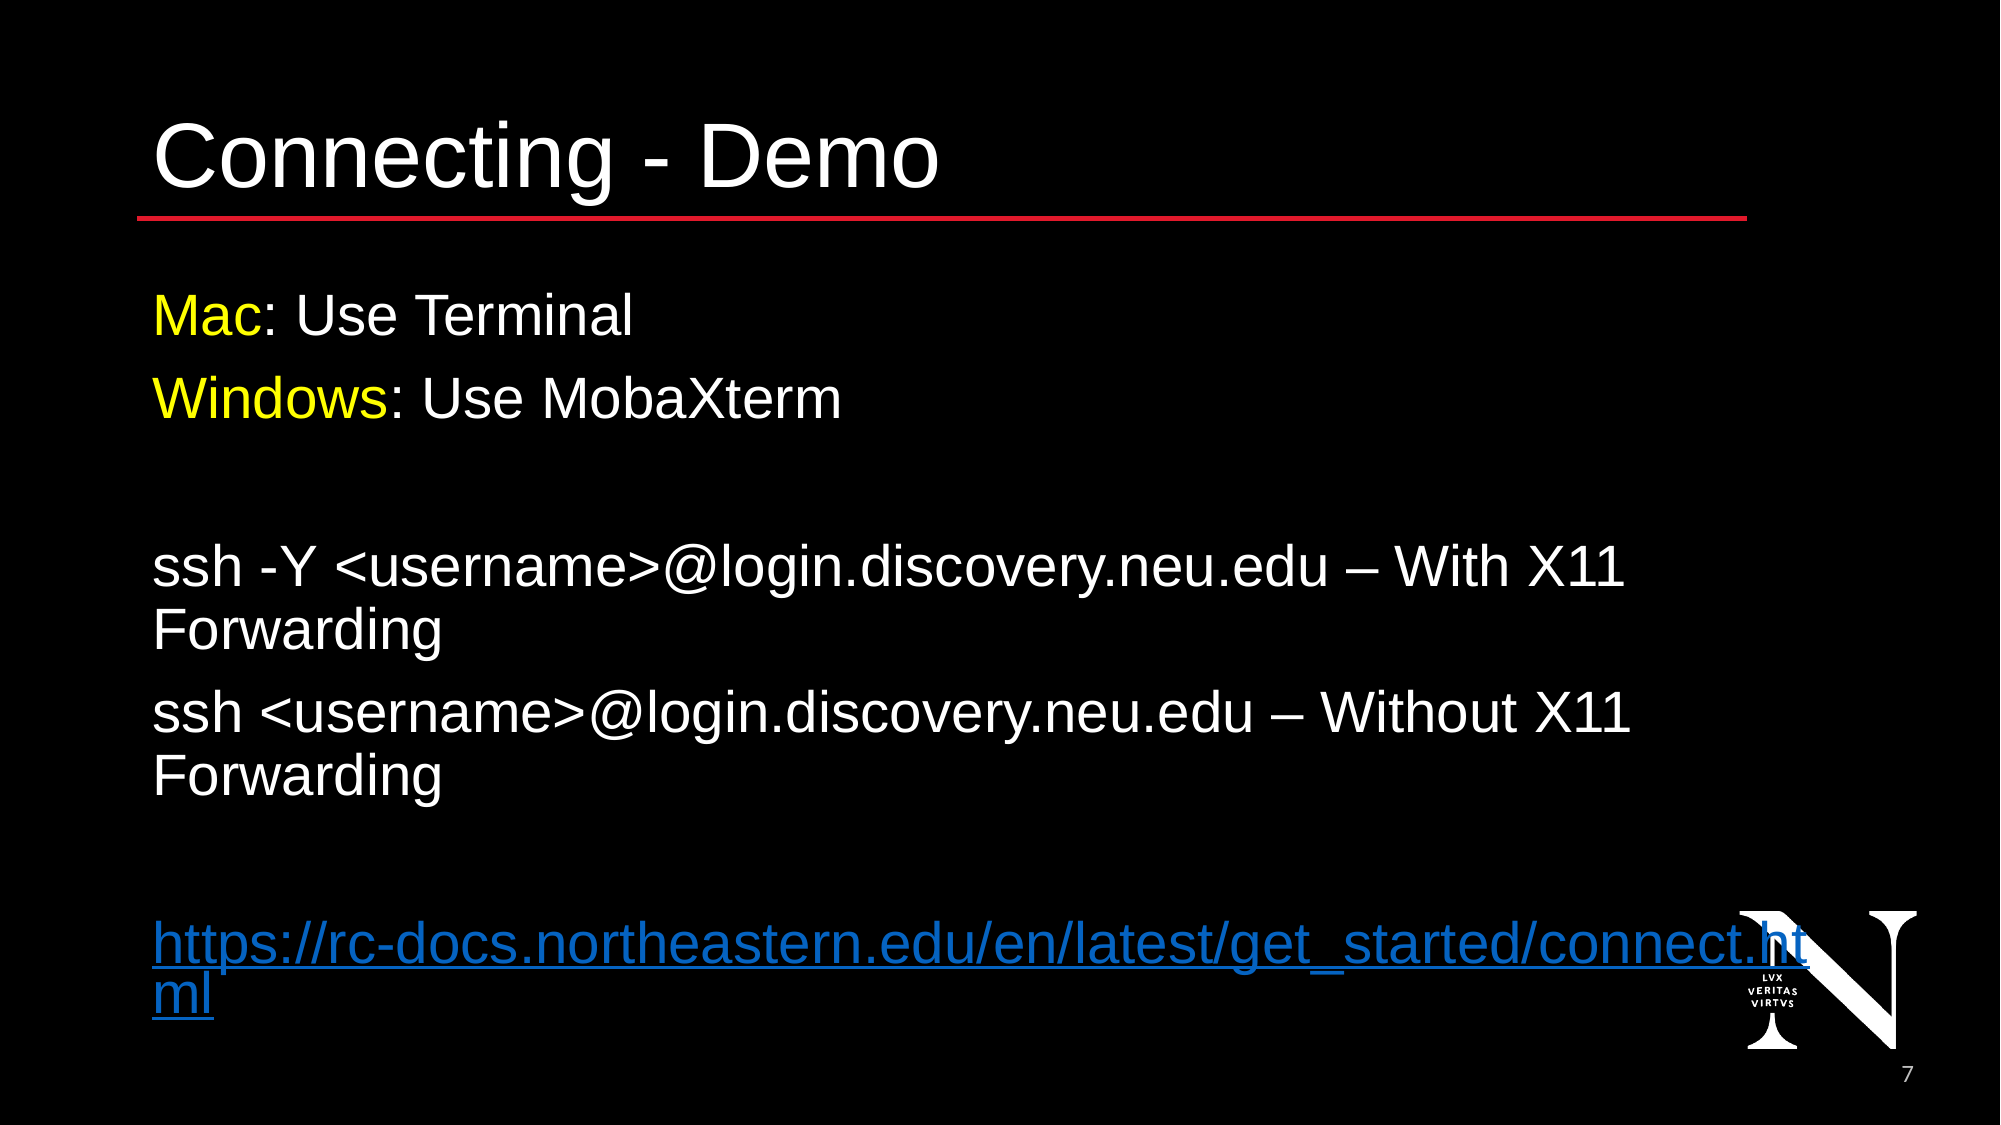

# Connecting - Demo
Mac: Use Terminal
Windows: Use MobaXterm

ssh -Y <username>@login.discovery.neu.edu – With X11 Forwarding
ssh <username>@login.discovery.neu.edu – Without X11 Forwarding

https://rc-docs.northeastern.edu/en/latest/get_started/connect.html

7